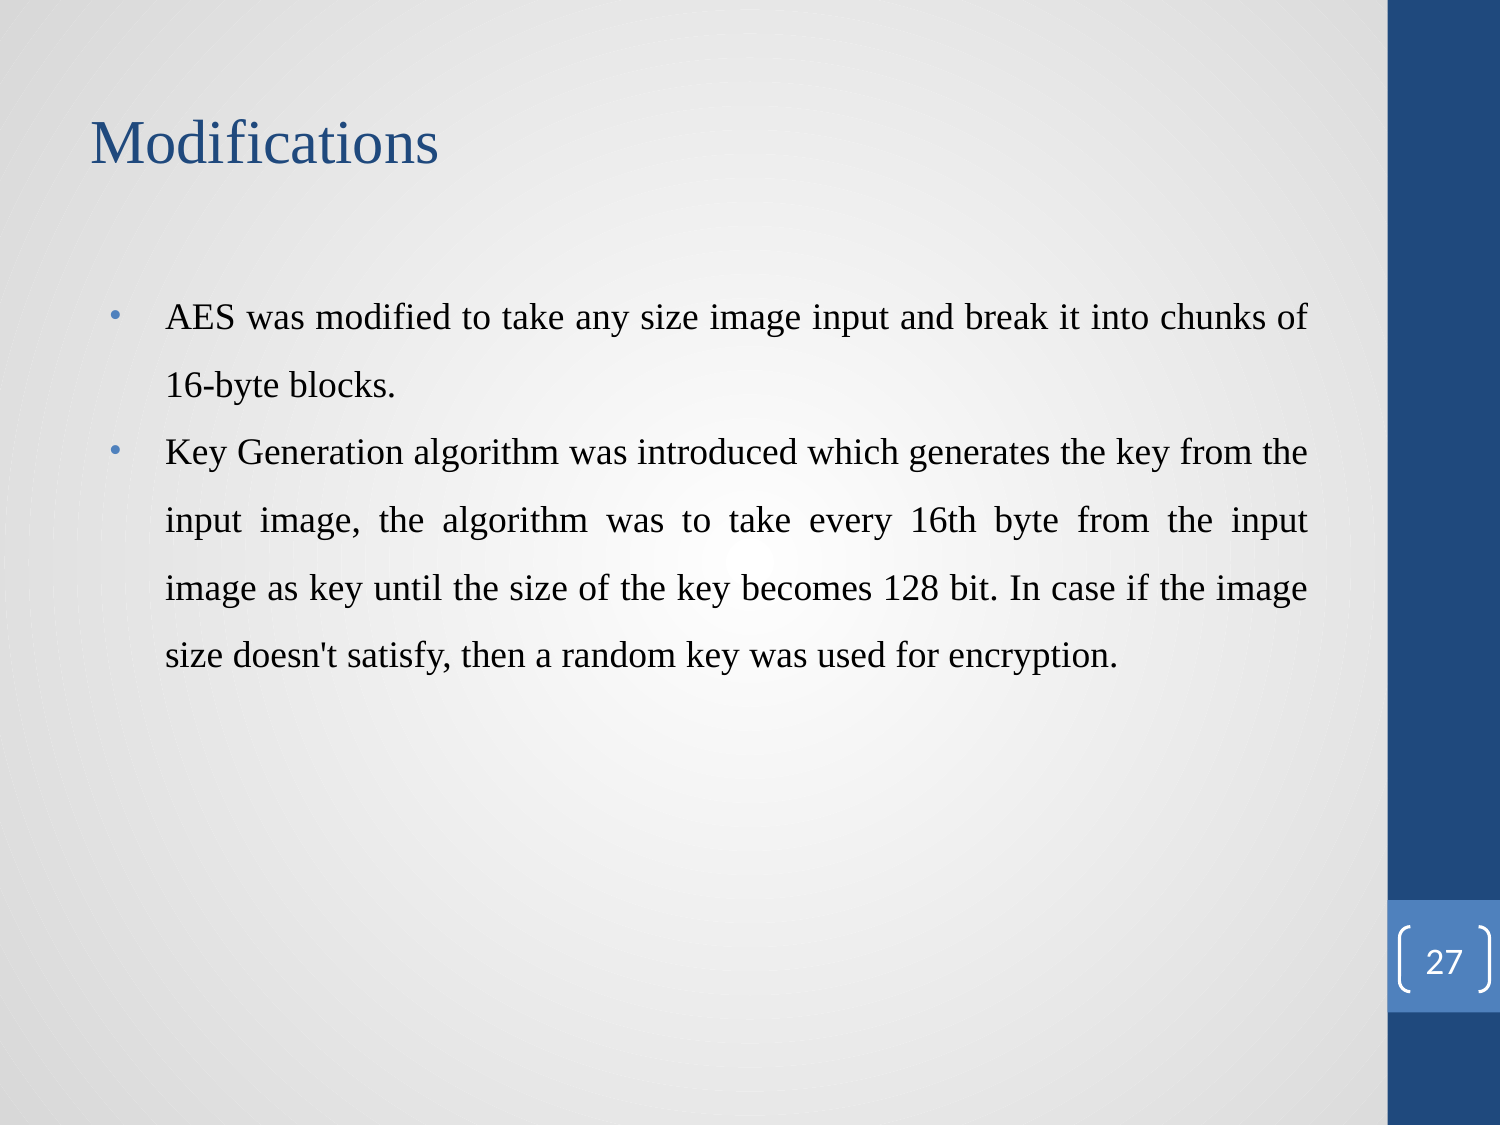

# Modifications
AES was modified to take any size image input and break it into chunks of 16-byte blocks.
Key Generation algorithm was introduced which generates the key from the input image, the algorithm was to take every 16th byte from the input image as key until the size of the key becomes 128 bit. In case if the image size doesn't satisfy, then a random key was used for encryption.
27